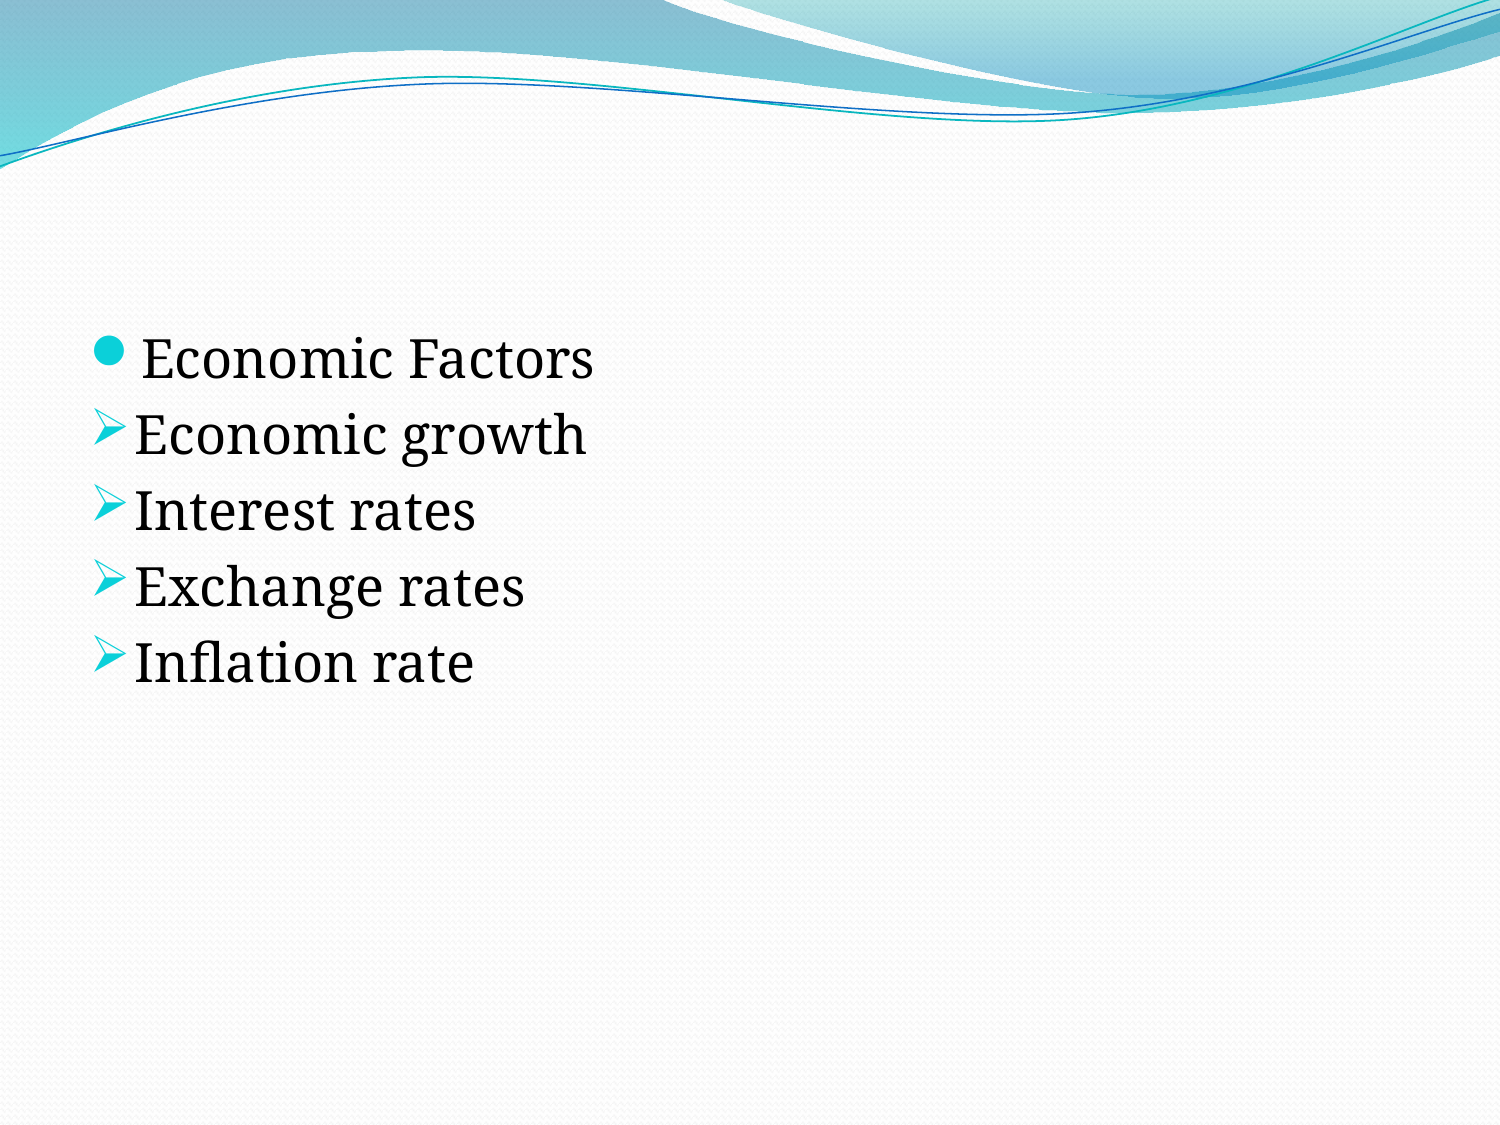

#
Economic Factors
Economic growth
Interest rates
Exchange rates
Inflation rate